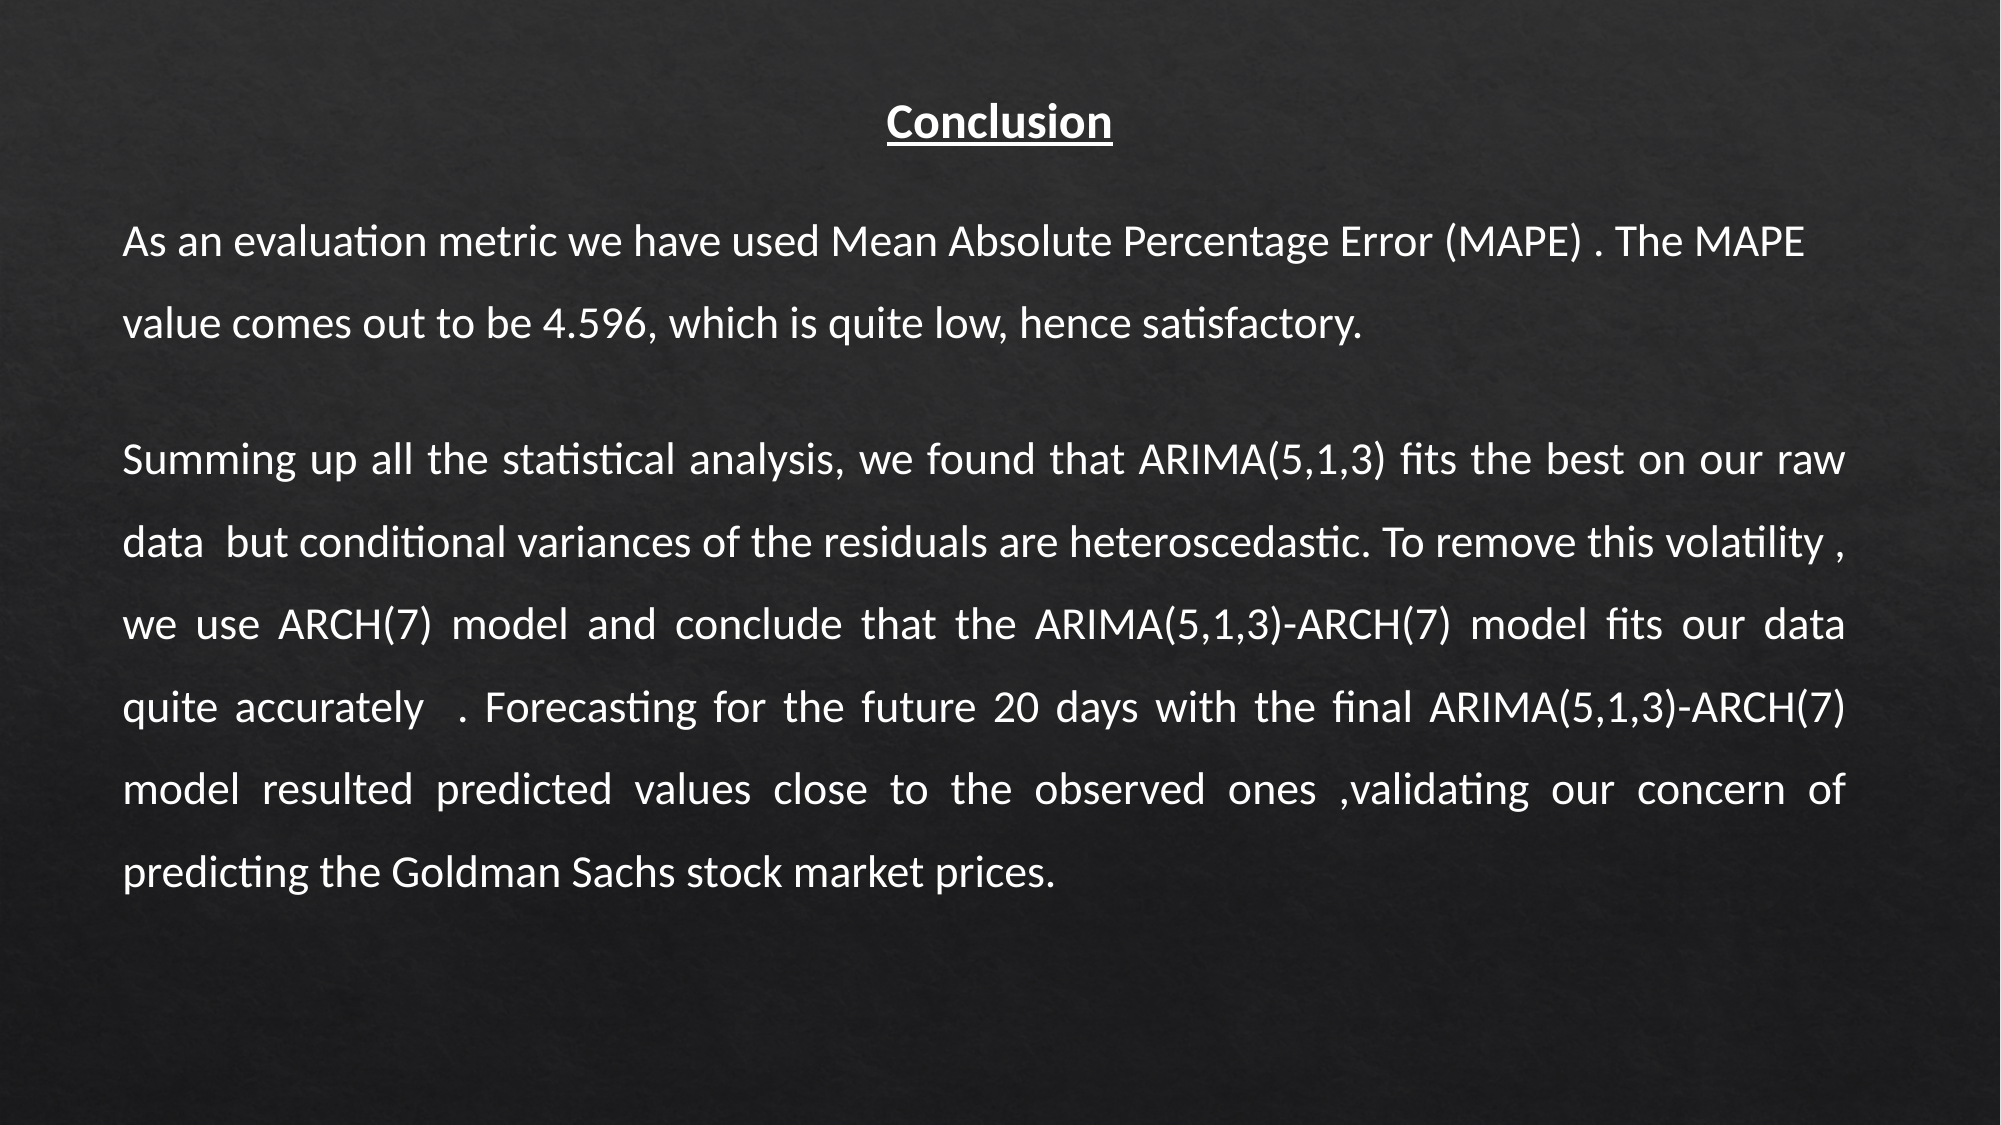

Conclusion
As an evaluation metric we have used Mean Absolute Percentage Error (MAPE) . The MAPE value comes out to be 4.596, which is quite low, hence satisfactory.
Summing up all the statistical analysis, we found that ARIMA(5,1,3) fits the best on our raw data  but conditional variances of the residuals are heteroscedastic. To remove this volatility , we use ARCH(7) model and conclude that the ARIMA(5,1,3)-ARCH(7) model fits our data quite accurately  . Forecasting for the future 20 days with the final ARIMA(5,1,3)-ARCH(7) model resulted predicted values close to the observed ones ,validating our concern of predicting the Goldman Sachs stock market prices.